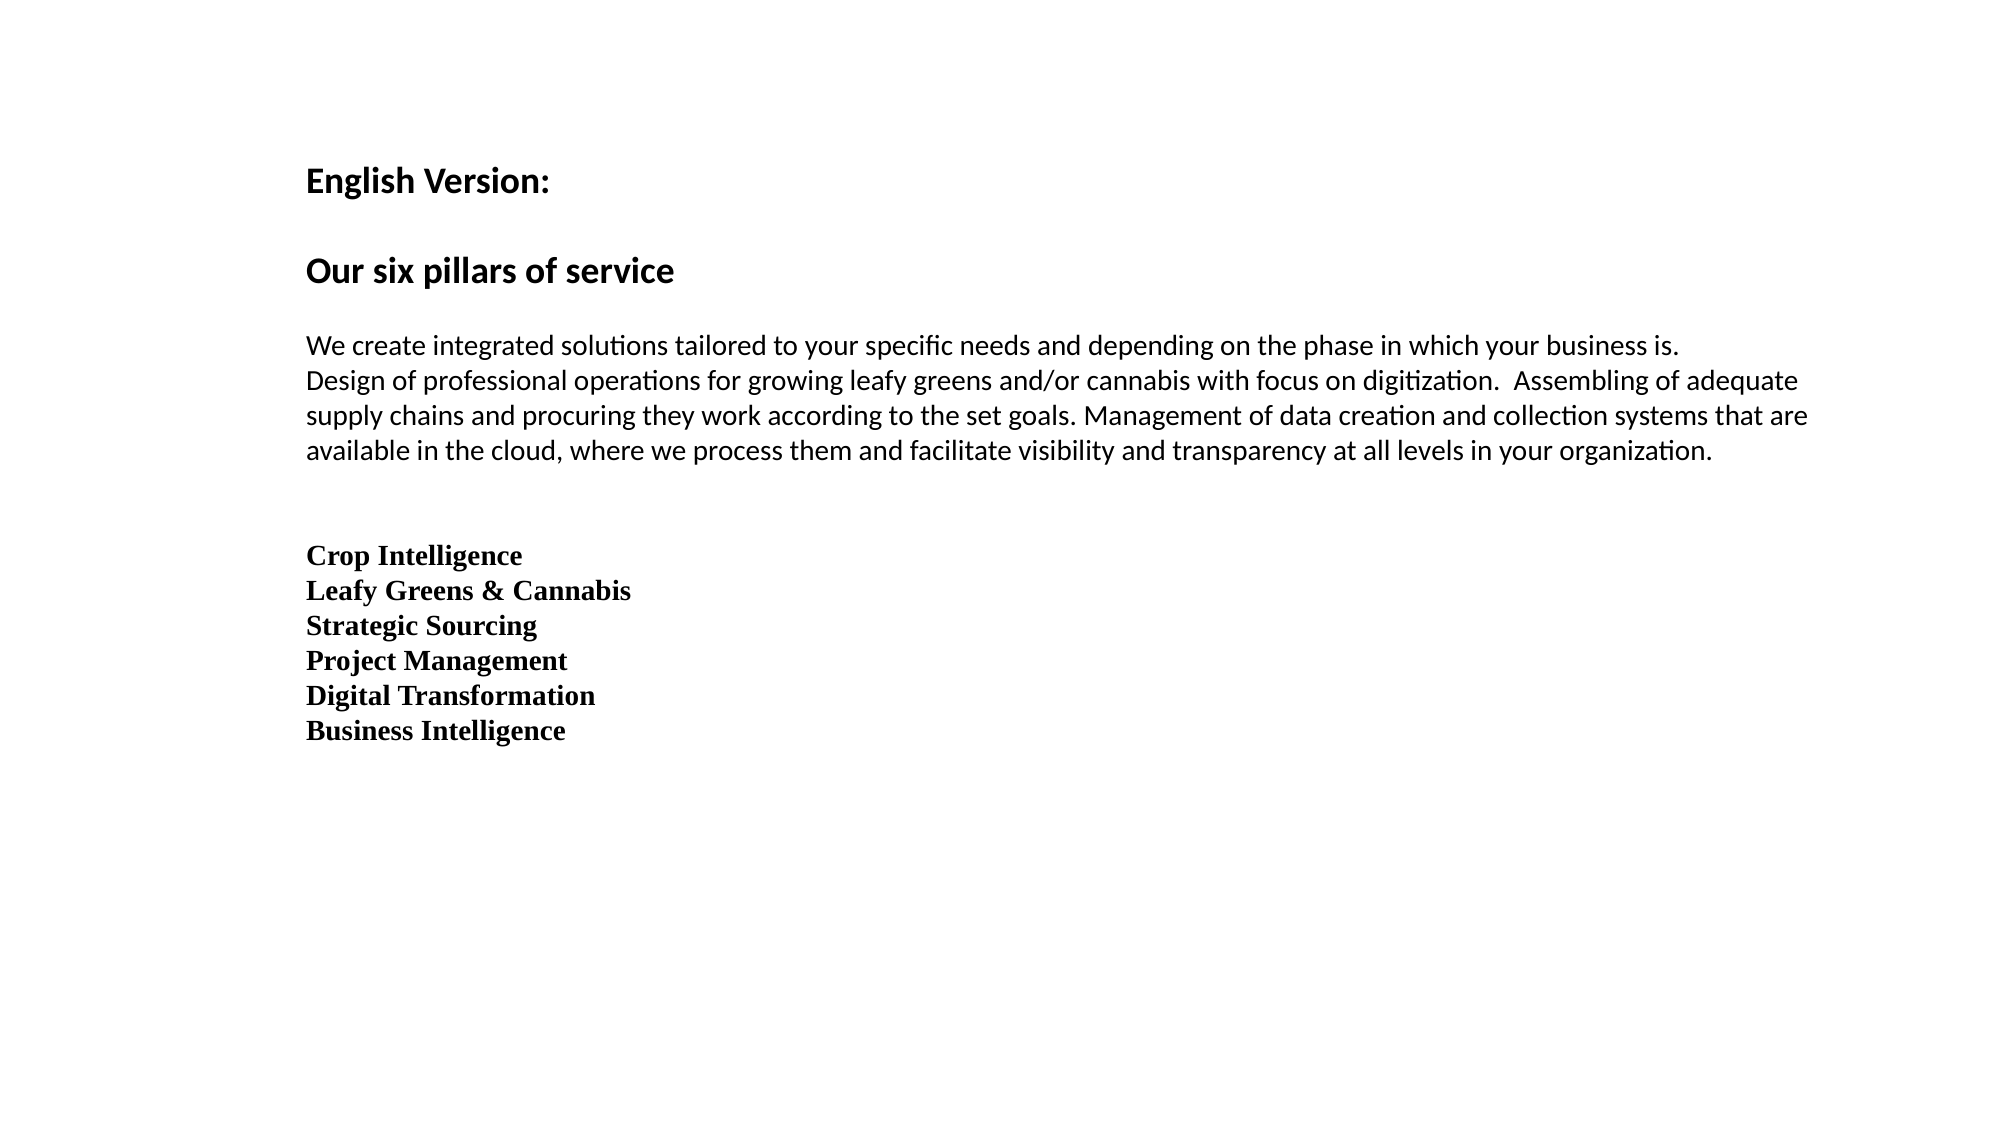

English Version:

Our six pillars of service

We create integrated solutions tailored to your specific needs and depending on the phase in which your business is.
Design of professional operations for growing leafy greens and/or cannabis with focus on digitization.  Assembling of adequate supply chains and procuring they work according to the set goals. Management of data creation and collection systems that are available in the cloud, where we process them and facilitate visibility and transparency at all levels in your organization.

Crop Intelligence
Leafy Greens & Cannabis
Strategic Sourcing
Project Management
Digital Transformation
Business Intelligence